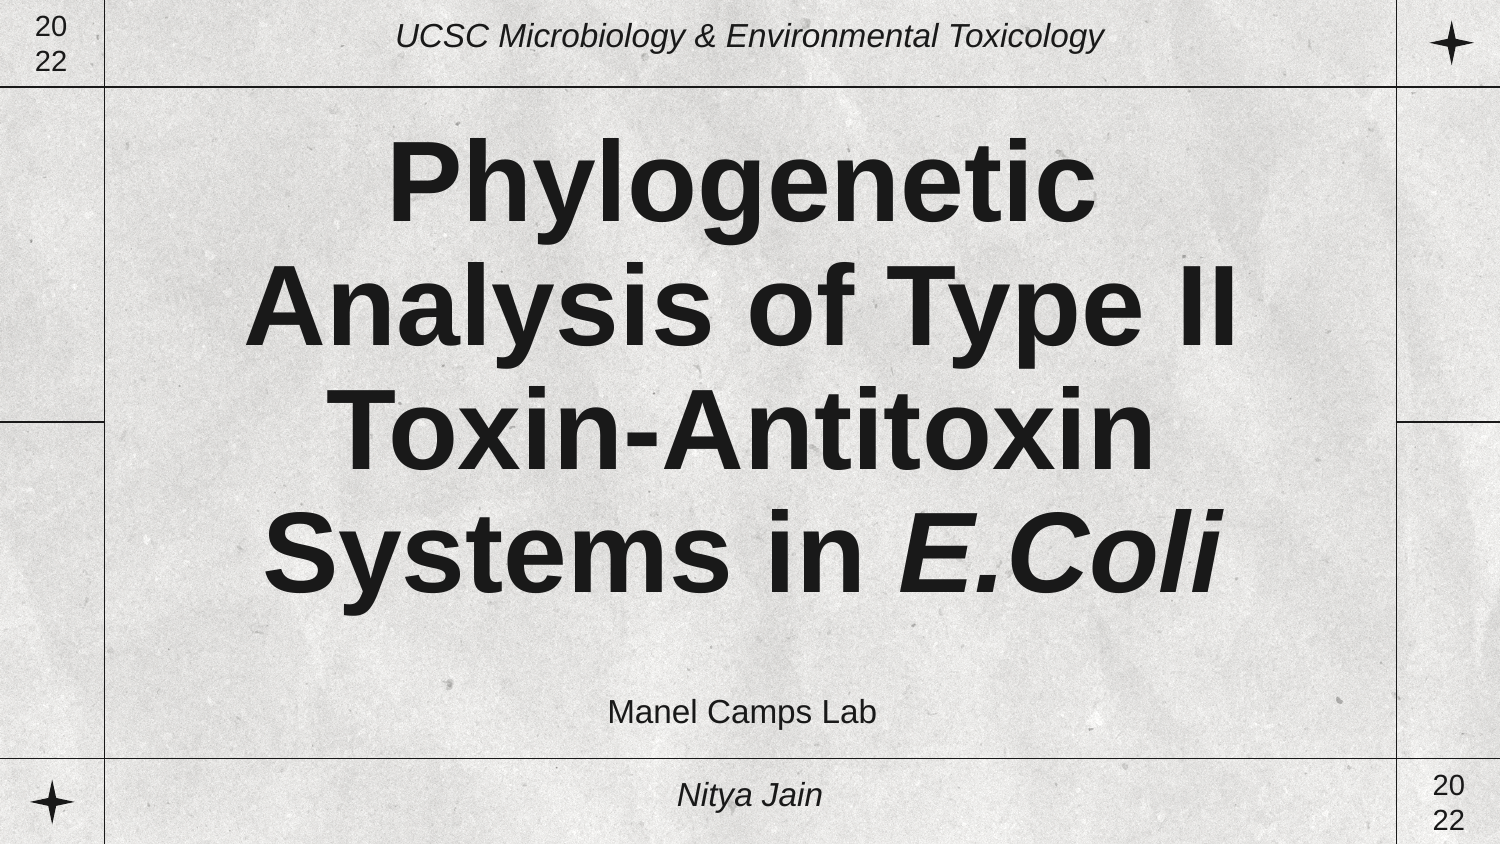

UCSC Microbiology & Environmental Toxicology
20
22
# Phylogenetic Analysis of Type II Toxin-Antitoxin Systems in E.Coli
Manel Camps Lab
Nitya Jain
20
22